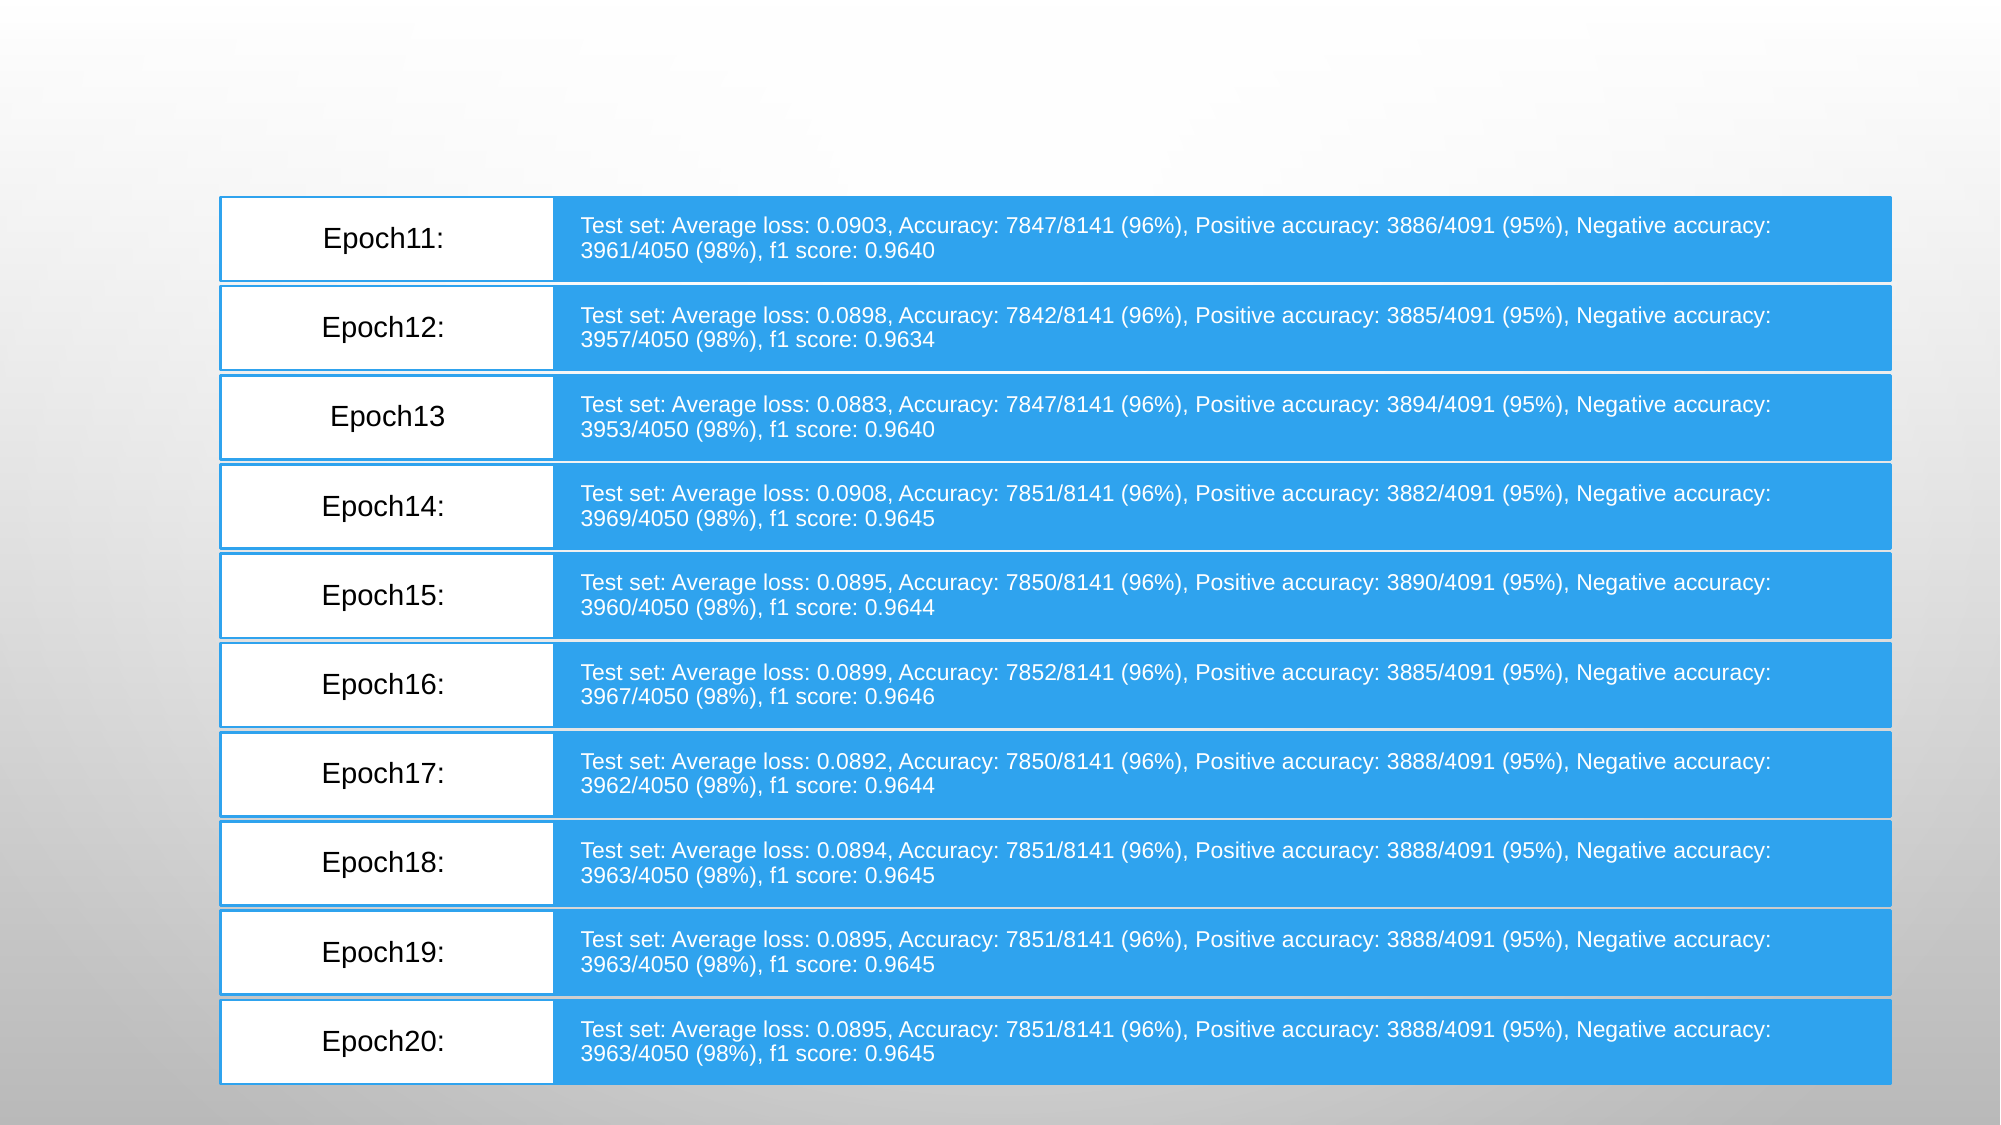

#
Test set: Average loss: 0.0903, Accuracy: 7847/8141 (96%), Positive accuracy: 3886/4091 (95%), Negative accuracy: 3961/4050 (98%), f1 score: 0.9640
Epoch11:
Test set: Average loss: 0.0898, Accuracy: 7842/8141 (96%), Positive accuracy: 3885/4091 (95%), Negative accuracy: 3957/4050 (98%), f1 score: 0.9634
Epoch12:
Test set: Average loss: 0.0883, Accuracy: 7847/8141 (96%), Positive accuracy: 3894/4091 (95%), Negative accuracy: 3953/4050 (98%), f1 score: 0.9640
Epoch13
Test set: Average loss: 0.0908, Accuracy: 7851/8141 (96%), Positive accuracy: 3882/4091 (95%), Negative accuracy: 3969/4050 (98%), f1 score: 0.9645
Epoch14:
Test set: Average loss: 0.0895, Accuracy: 7850/8141 (96%), Positive accuracy: 3890/4091 (95%), Negative accuracy: 3960/4050 (98%), f1 score: 0.9644
Epoch15:
Test set: Average loss: 0.0899, Accuracy: 7852/8141 (96%), Positive accuracy: 3885/4091 (95%), Negative accuracy: 3967/4050 (98%), f1 score: 0.9646
Epoch16:
Test set: Average loss: 0.0892, Accuracy: 7850/8141 (96%), Positive accuracy: 3888/4091 (95%), Negative accuracy: 3962/4050 (98%), f1 score: 0.9644
Epoch17:
Test set: Average loss: 0.0894, Accuracy: 7851/8141 (96%), Positive accuracy: 3888/4091 (95%), Negative accuracy: 3963/4050 (98%), f1 score: 0.9645
Epoch18:
Test set: Average loss: 0.0895, Accuracy: 7851/8141 (96%), Positive accuracy: 3888/4091 (95%), Negative accuracy: 3963/4050 (98%), f1 score: 0.9645
Epoch19:
Test set: Average loss: 0.0895, Accuracy: 7851/8141 (96%), Positive accuracy: 3888/4091 (95%), Negative accuracy: 3963/4050 (98%), f1 score: 0.9645
Epoch20: